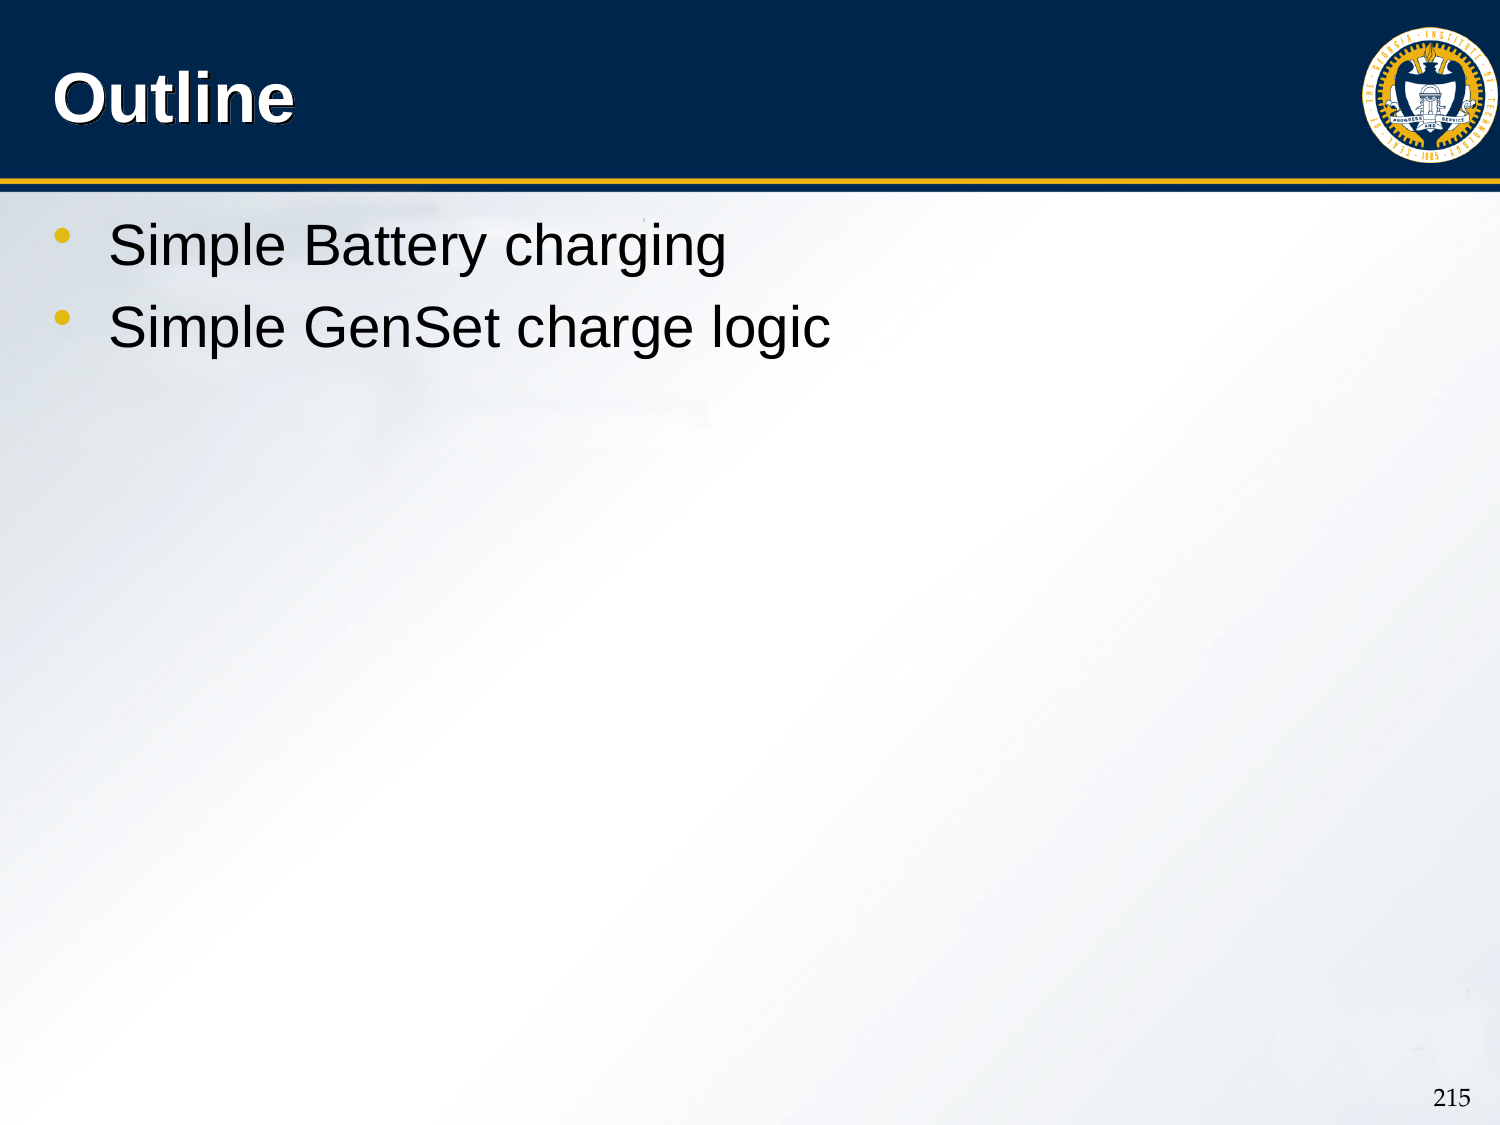

# Outline

Simple Battery charging
Simple GenSet charge logic